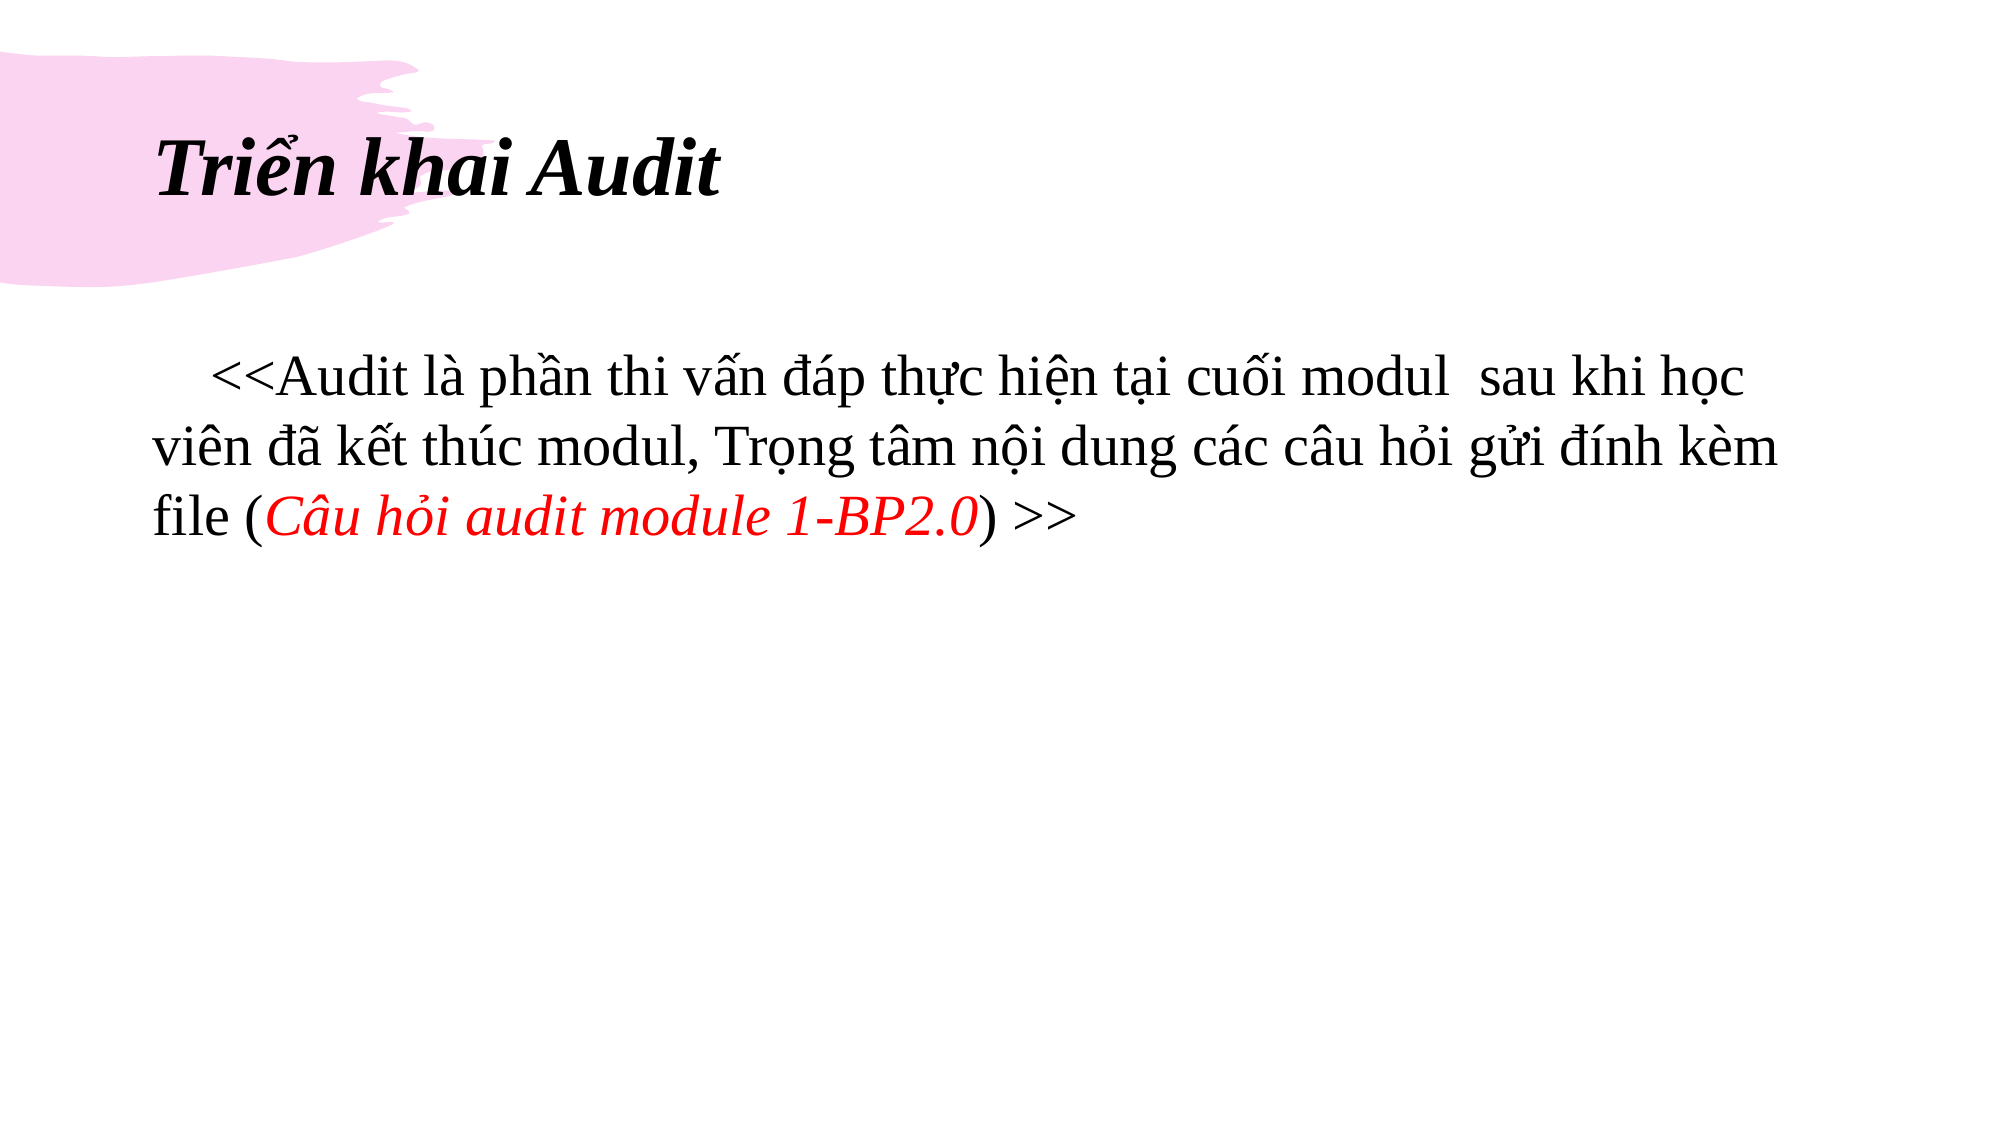

# Triển khai Audit
    <<Audit là phần thi vấn đáp thực hiện tại cuối modul  sau khi học viên đã kết thúc modul, Trọng tâm nội dung các câu hỏi gửi đính kèm file (Câu hỏi audit module 1-BP2.0) >>